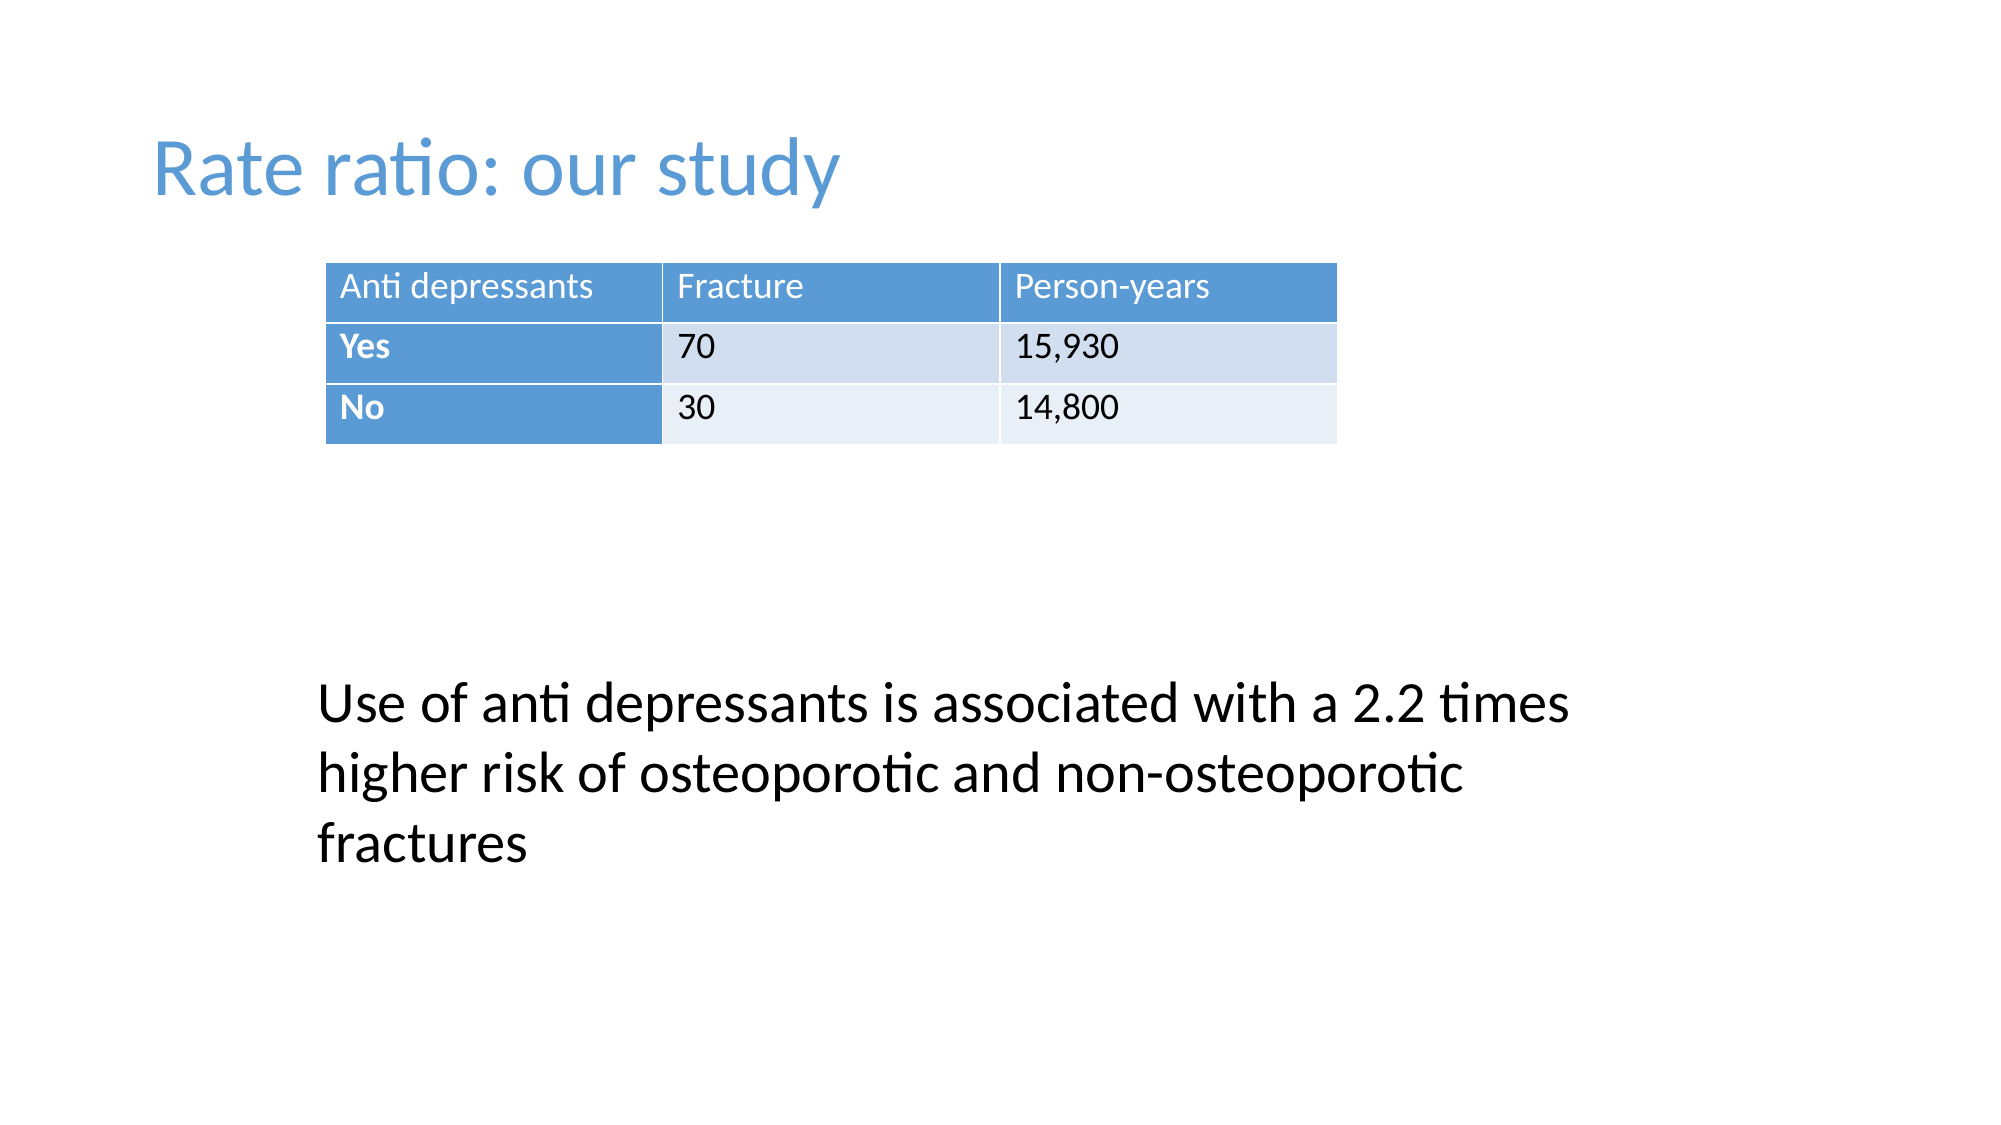

# Rate ratio: our study
| Anti depressants | Fracture | Person-years |
| --- | --- | --- |
| Yes | 70 | 15,930 |
| No | 30 | 14,800 |
Use of anti depressants is associated with a 2.2 times higher risk of osteoporotic and non-osteoporotic fractures